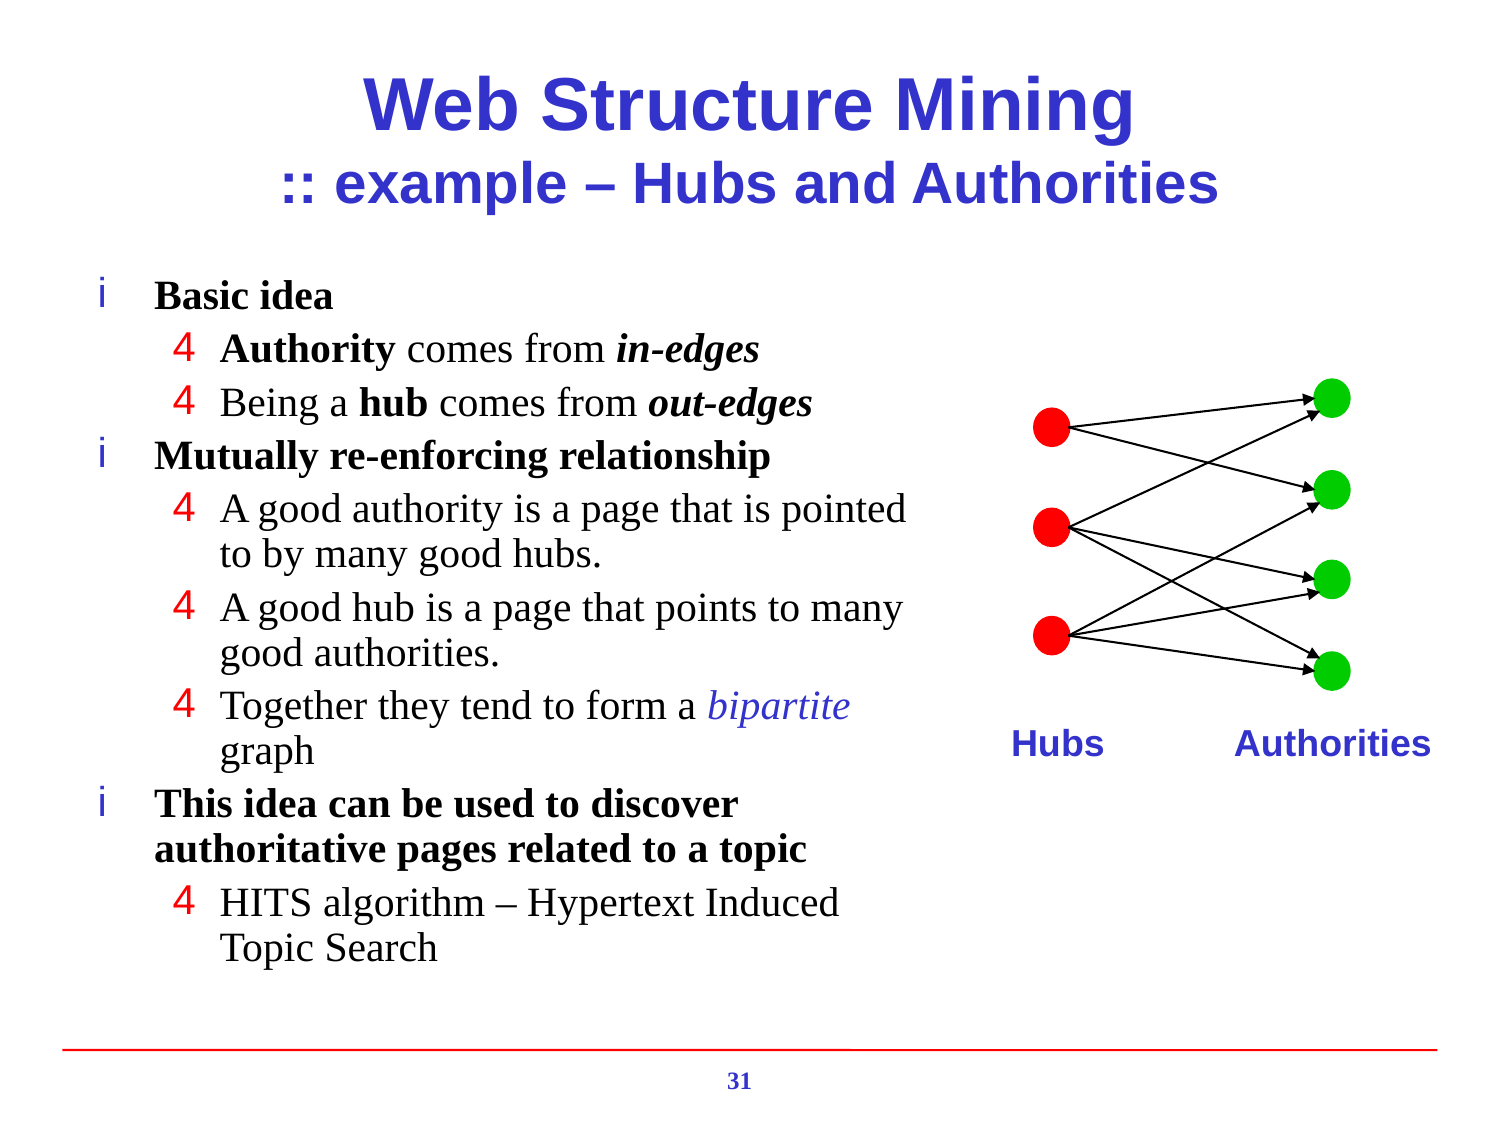

# Web Structure Mining :: example – Hubs and Authorities
Basic idea
Authority comes from in-edges
Being a hub comes from out-edges
Mutually re-enforcing relationship
A good authority is a page that is pointed to by many good hubs.
A good hub is a page that points to many good authorities.
Together they tend to form a bipartite graph
This idea can be used to discover authoritative pages related to a topic
HITS algorithm – Hypertext Induced Topic Search

Hubs
Authorities
31